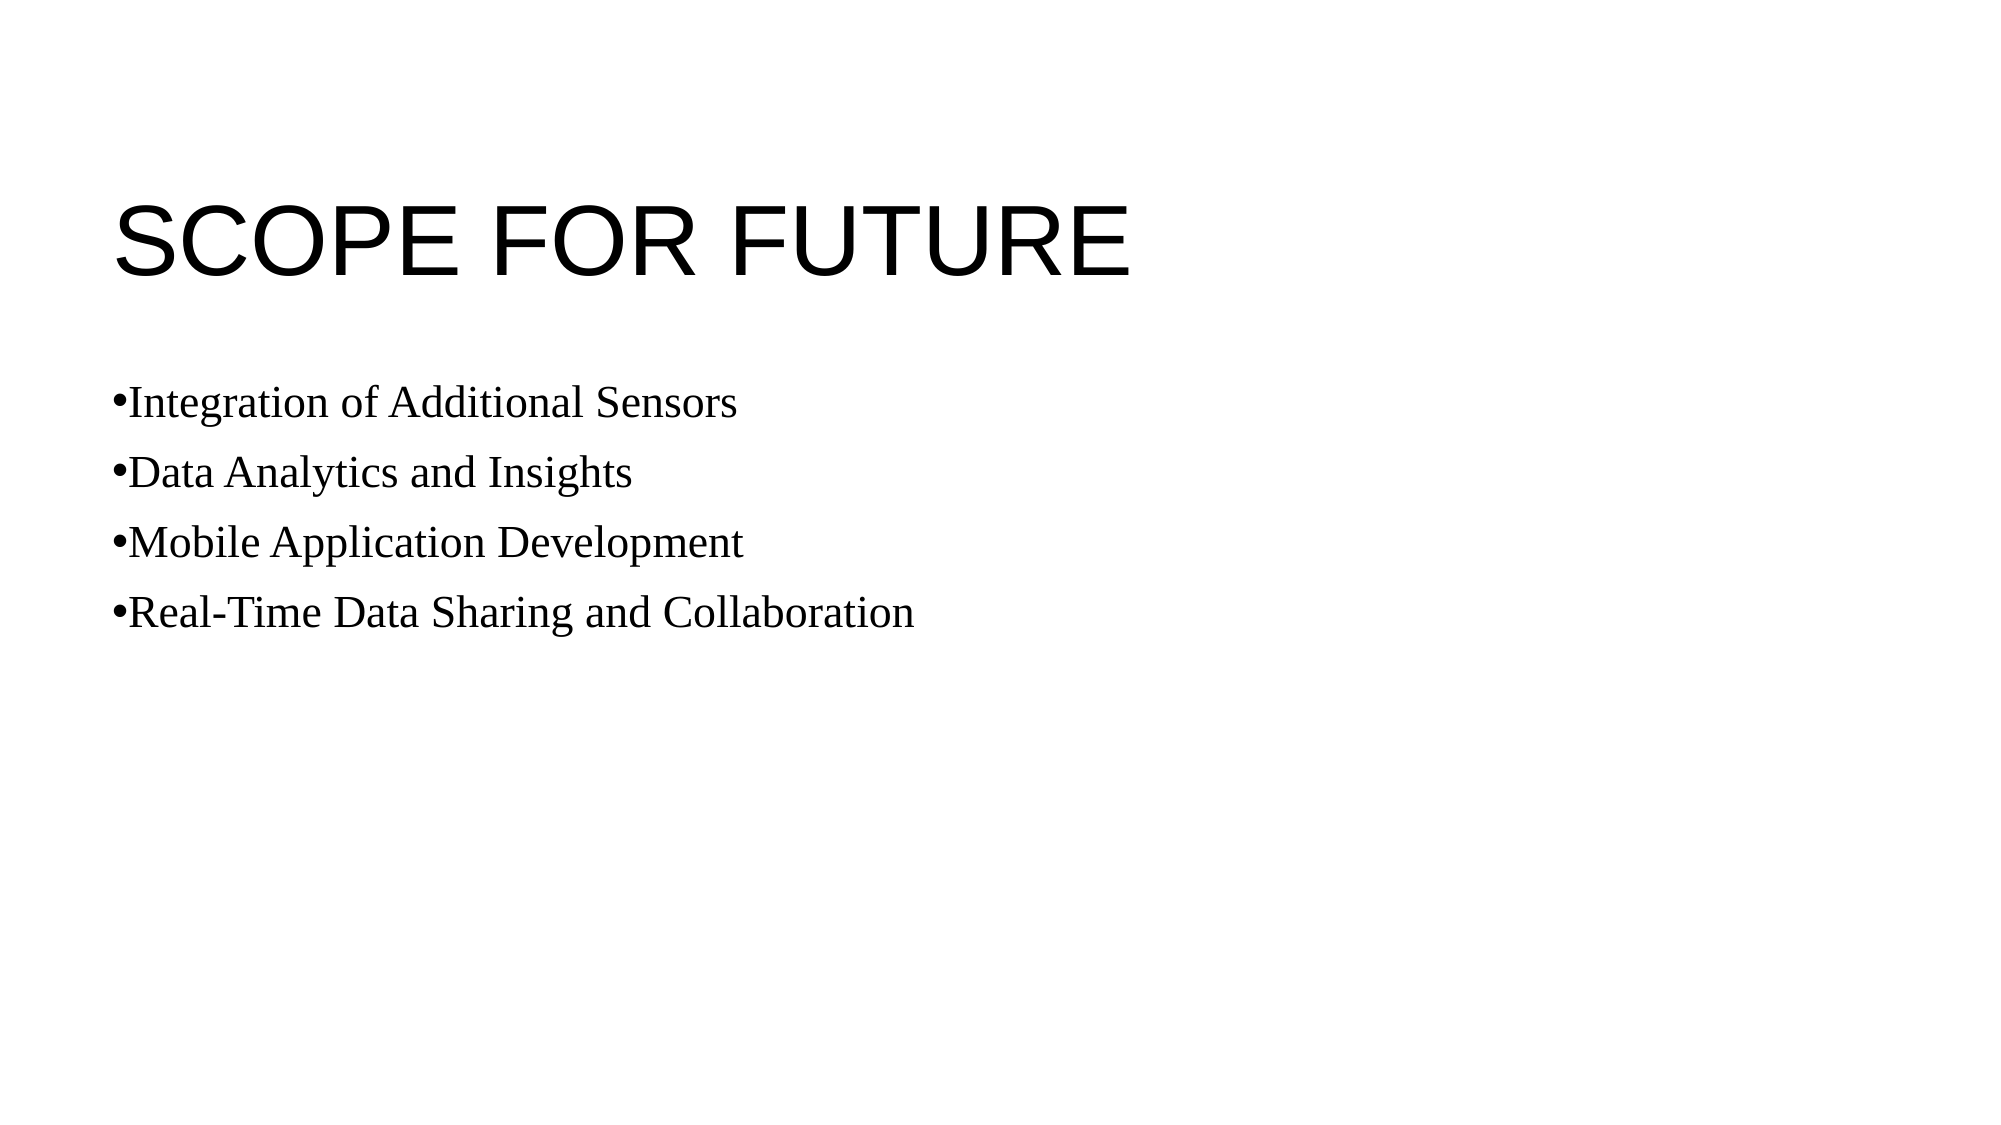

# SCOPE FOR FUTURE
Integration of Additional Sensors
Data Analytics and Insights
Mobile Application Development
Real-Time Data Sharing and Collaboration